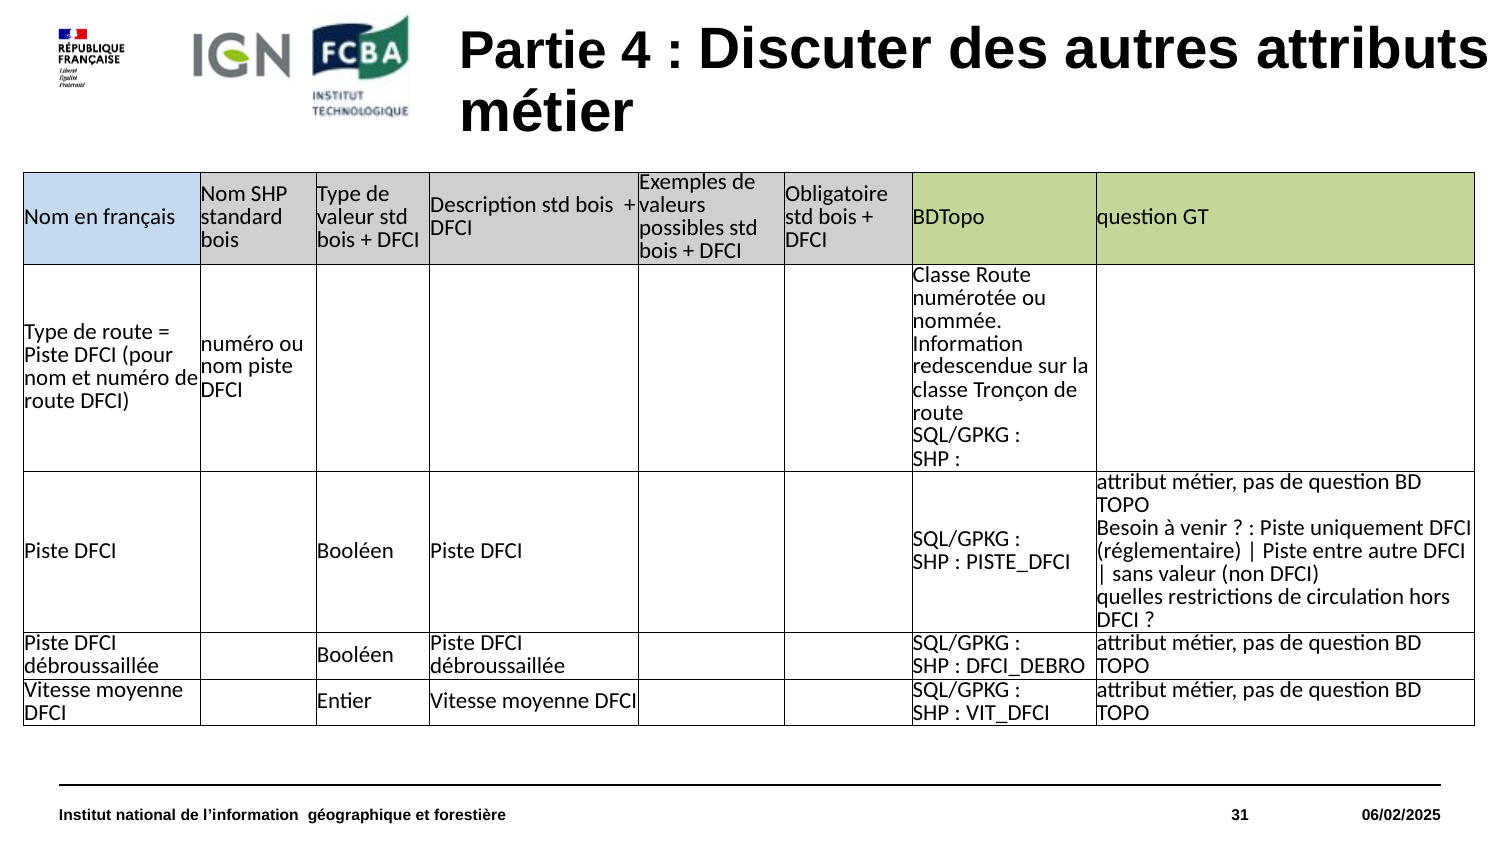

# Partie 4 : Discuter des autres attributs métier
| Nom en français | Nom SHP standard bois | Type de valeur std bois + DFCI | Description std bois + DFCI | Exemples de valeurs possibles std bois + DFCI | Obligatoire std bois + DFCI | BDTopo | question GT |
| --- | --- | --- | --- | --- | --- | --- | --- |
| Type de route = Piste DFCI (pour nom et numéro de route DFCI) | numéro ou nom piste DFCI |  |  |  |  | Classe Route numérotée ou nommée. Information redescendue sur la classe Tronçon de route SQL/GPKG : SHP : |  |
| Piste DFCI |  | Booléen | Piste DFCI |  |  | SQL/GPKG : SHP : PISTE\_DFCI | attribut métier, pas de question BD TOPO Besoin à venir ? : Piste uniquement DFCI (réglementaire) | Piste entre autre DFCI | sans valeur (non DFCI) quelles restrictions de circulation hors DFCI ? |
| Piste DFCI débroussaillée |  | Booléen | Piste DFCI débroussaillée |  |  | SQL/GPKG : SHP : DFCI\_DEBRO | attribut métier, pas de question BD TOPO |
| Vitesse moyenne DFCI |  | Entier | Vitesse moyenne DFCI |  |  | SQL/GPKG : SHP : VIT\_DFCI | attribut métier, pas de question BD TOPO |
Institut national de l’information  géographique et forestière
31
06/02/2025